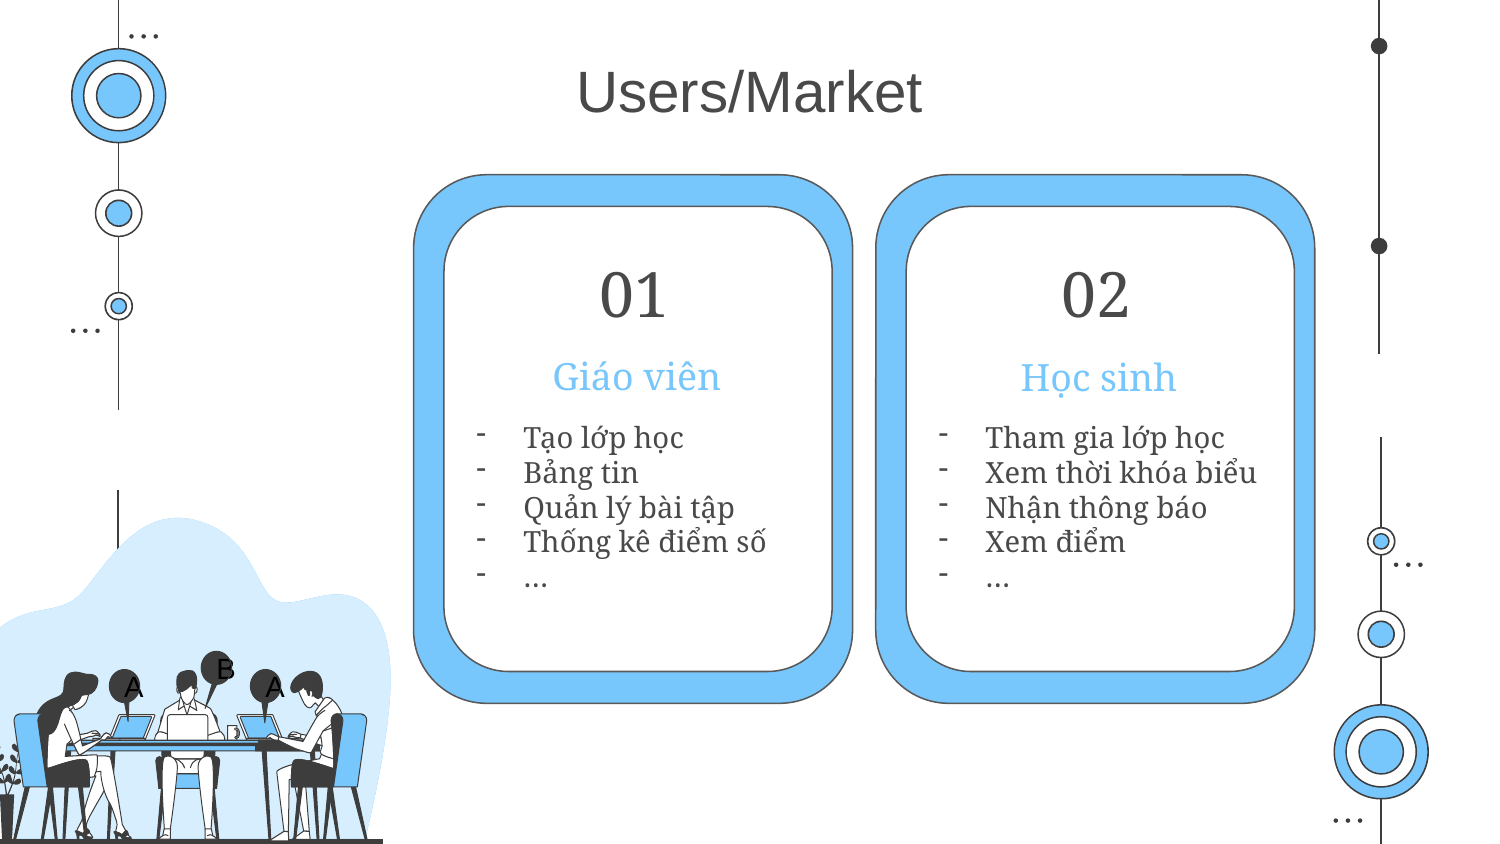

# Users/Market

01
02
Giáo viên
Học sinh
Tạo lớp học
Bảng tin
Quản lý bài tập
Thống kê điểm số
…

Tham gia lớp học
Xem thời khóa biểu
Nhận thông báo
Xem điểm
…

B

A
A